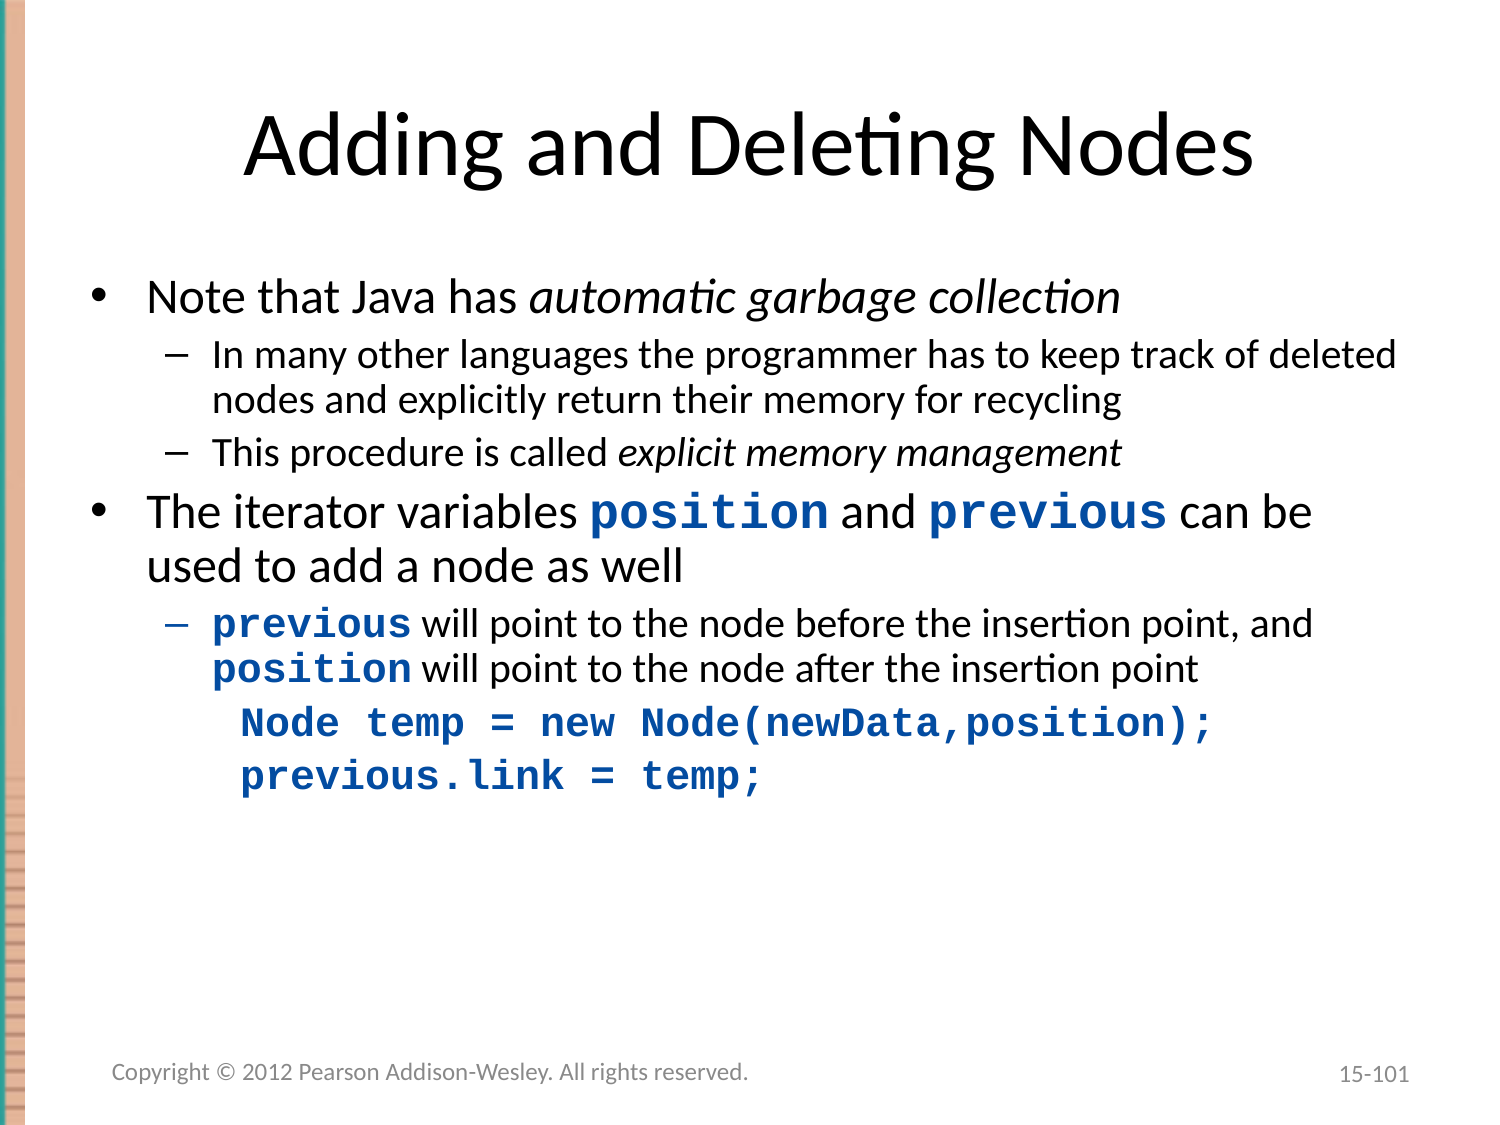

# Adding and Deleting Nodes
Note that Java has automatic garbage collection
In many other languages the programmer has to keep track of deleted nodes and explicitly return their memory for recycling
This procedure is called explicit memory management
The iterator variables position and previous can be used to add a node as well
previous will point to the node before the insertion point, and position will point to the node after the insertion point
Node temp = new Node(newData,position);
previous.link = temp;
Copyright © 2012 Pearson Addison-Wesley. All rights reserved.
15-101